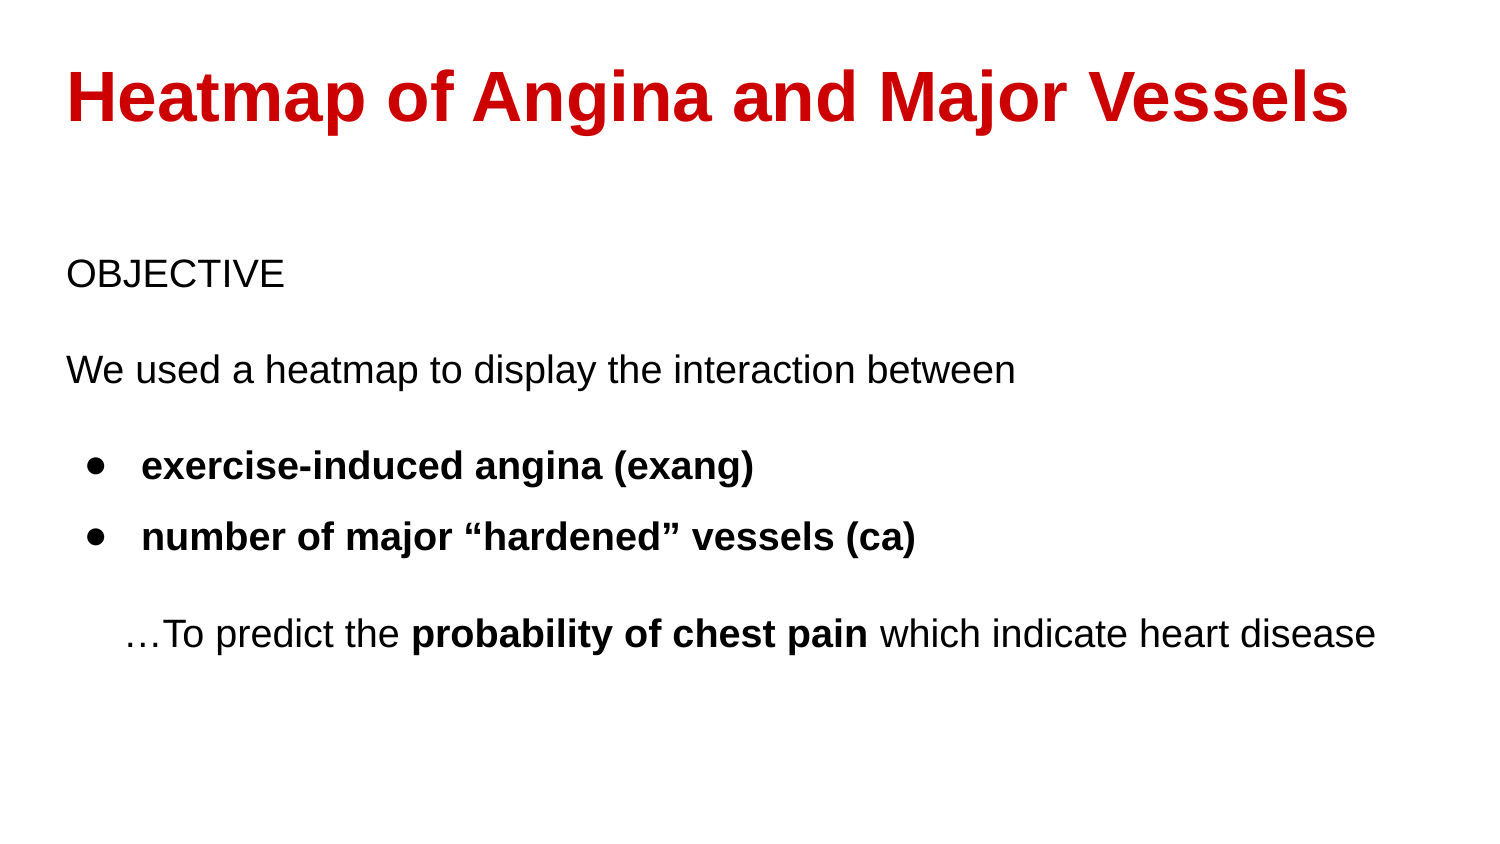

Heatmap of Angina and Major Vessels

OBJECTIVE
We used a heatmap to display the interaction between
exercise-induced angina (exang)
number of major “hardened” vessels (ca)
…To predict the probability of chest pain which indicate heart disease